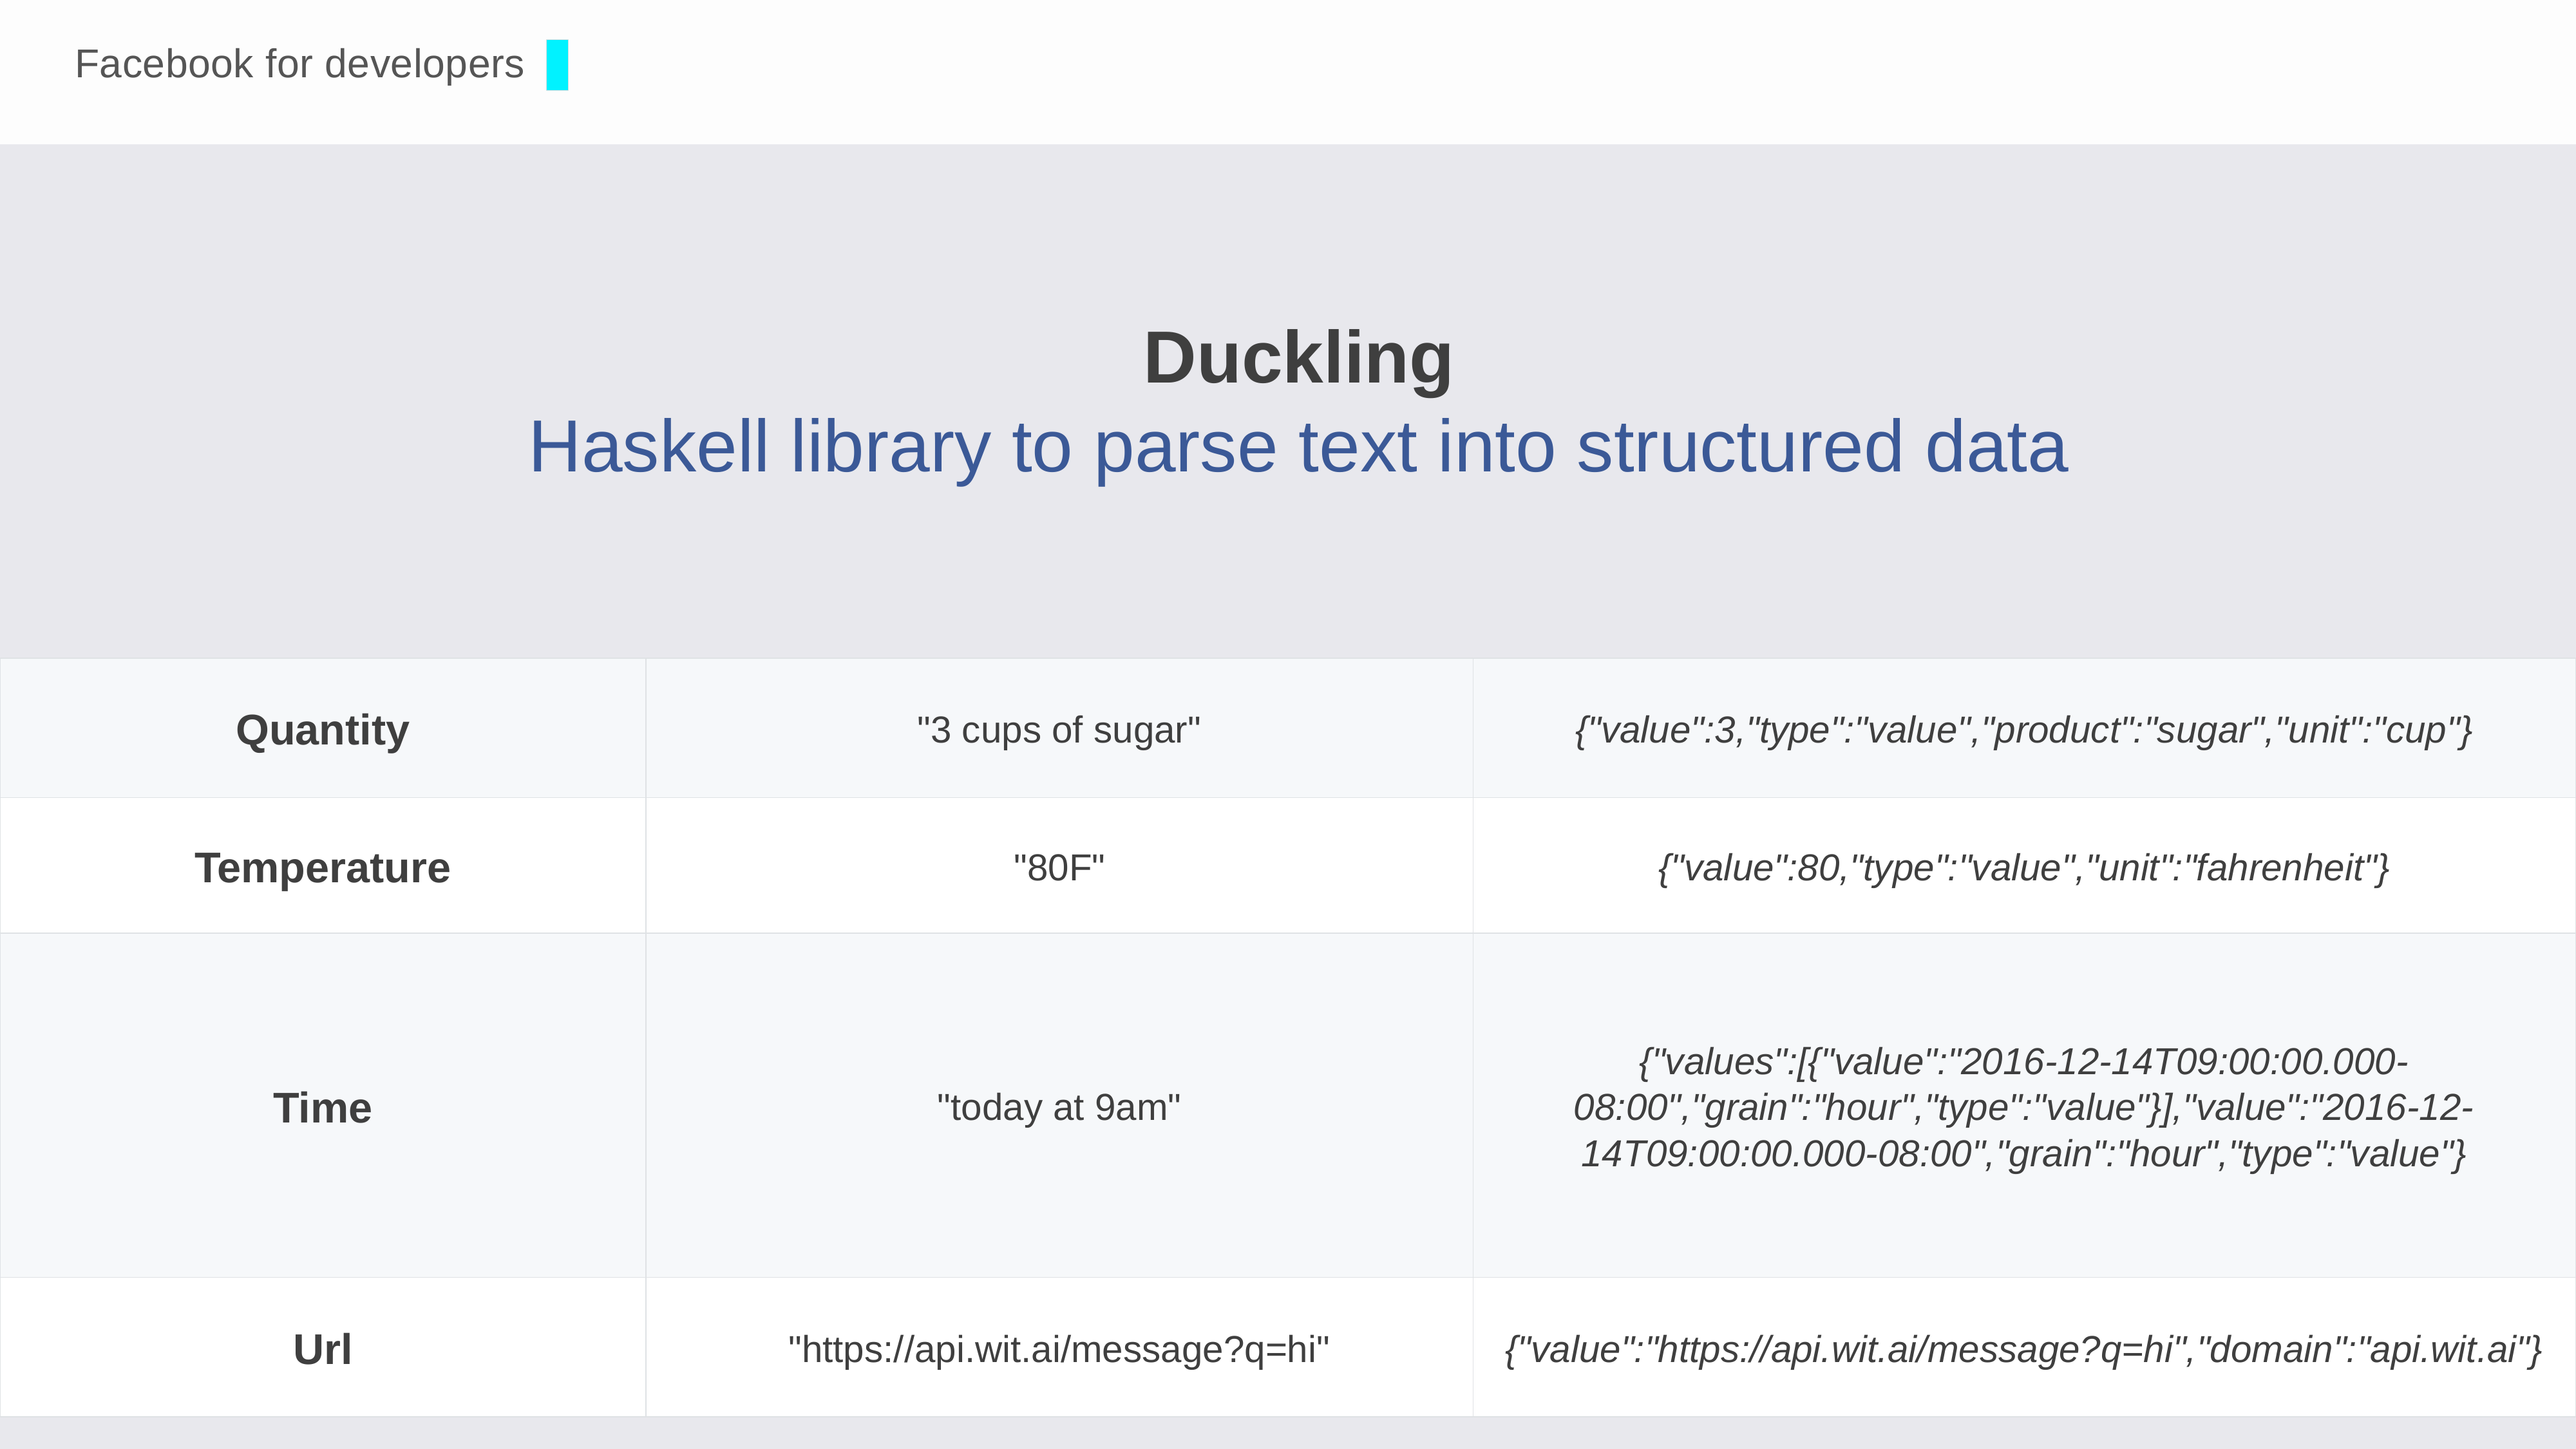

Facebook for developers

Duckling
Haskell library to parse text into structured data
| Quantity | "3 cups of sugar" | {"value":3,"type":"value","product":"sugar","unit":"cup"} |
| --- | --- | --- |
| Temperature | "80F" | {"value":80,"type":"value","unit":"fahrenheit"} |
| Time | "today at 9am" | {"values":[{"value":"2016-12-14T09:00:00.000-08:00","grain":"hour","type":"value"}],"value":"2016-12-14T09:00:00.000-08:00","grain":"hour","type":"value"} |
| Url | "https://api.wit.ai/message?q=hi" | {"value":"https://api.wit.ai/message?q=hi","domain":"api.wit.ai"} |